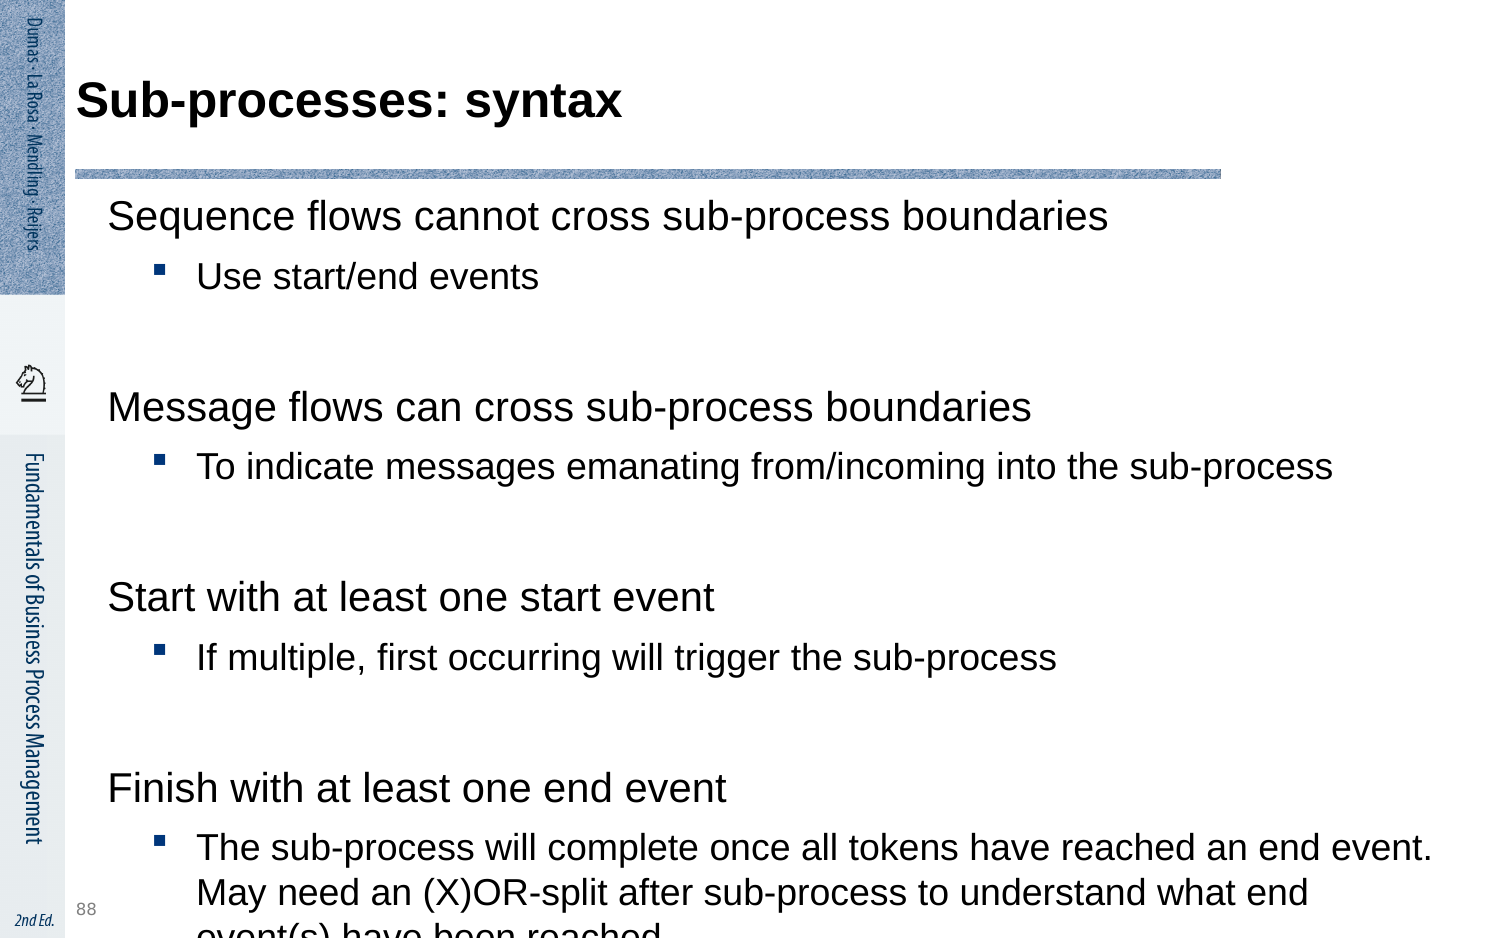

88
# Sub-processes: syntax
Sequence flows cannot cross sub-process boundaries
Use start/end events

Message flows can cross sub-process boundaries
To indicate messages emanating from/incoming into the sub-process

Start with at least one start event
If multiple, first occurring will trigger the sub-process

Finish with at least one end event
The sub-process will complete once all tokens have reached an end event. May need an (X)OR-split after sub-process to understand what end event(s) have been reached